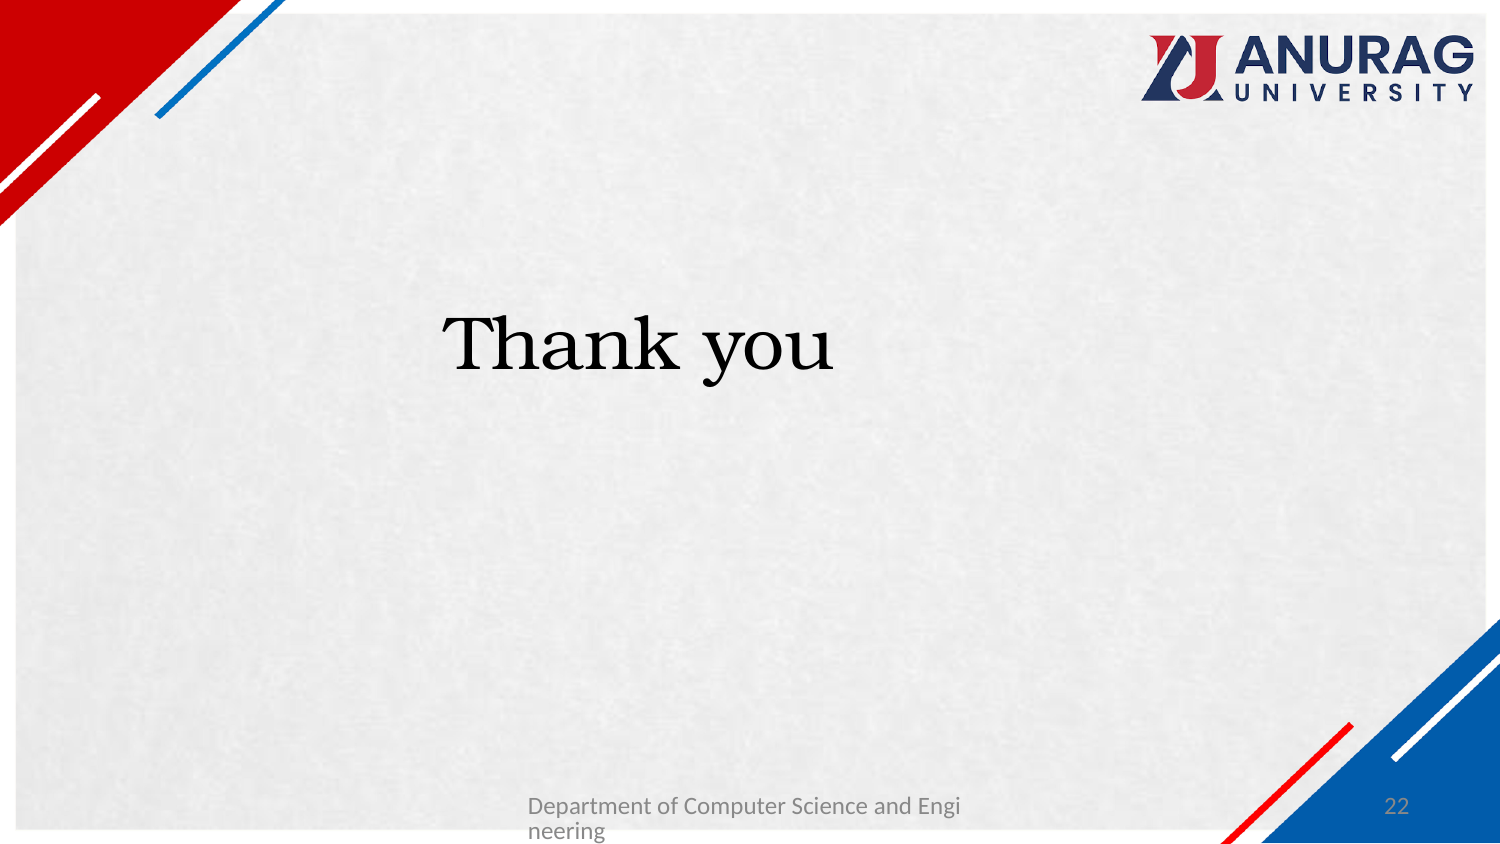

# Thank you

Department of Computer Science and Engineering
22